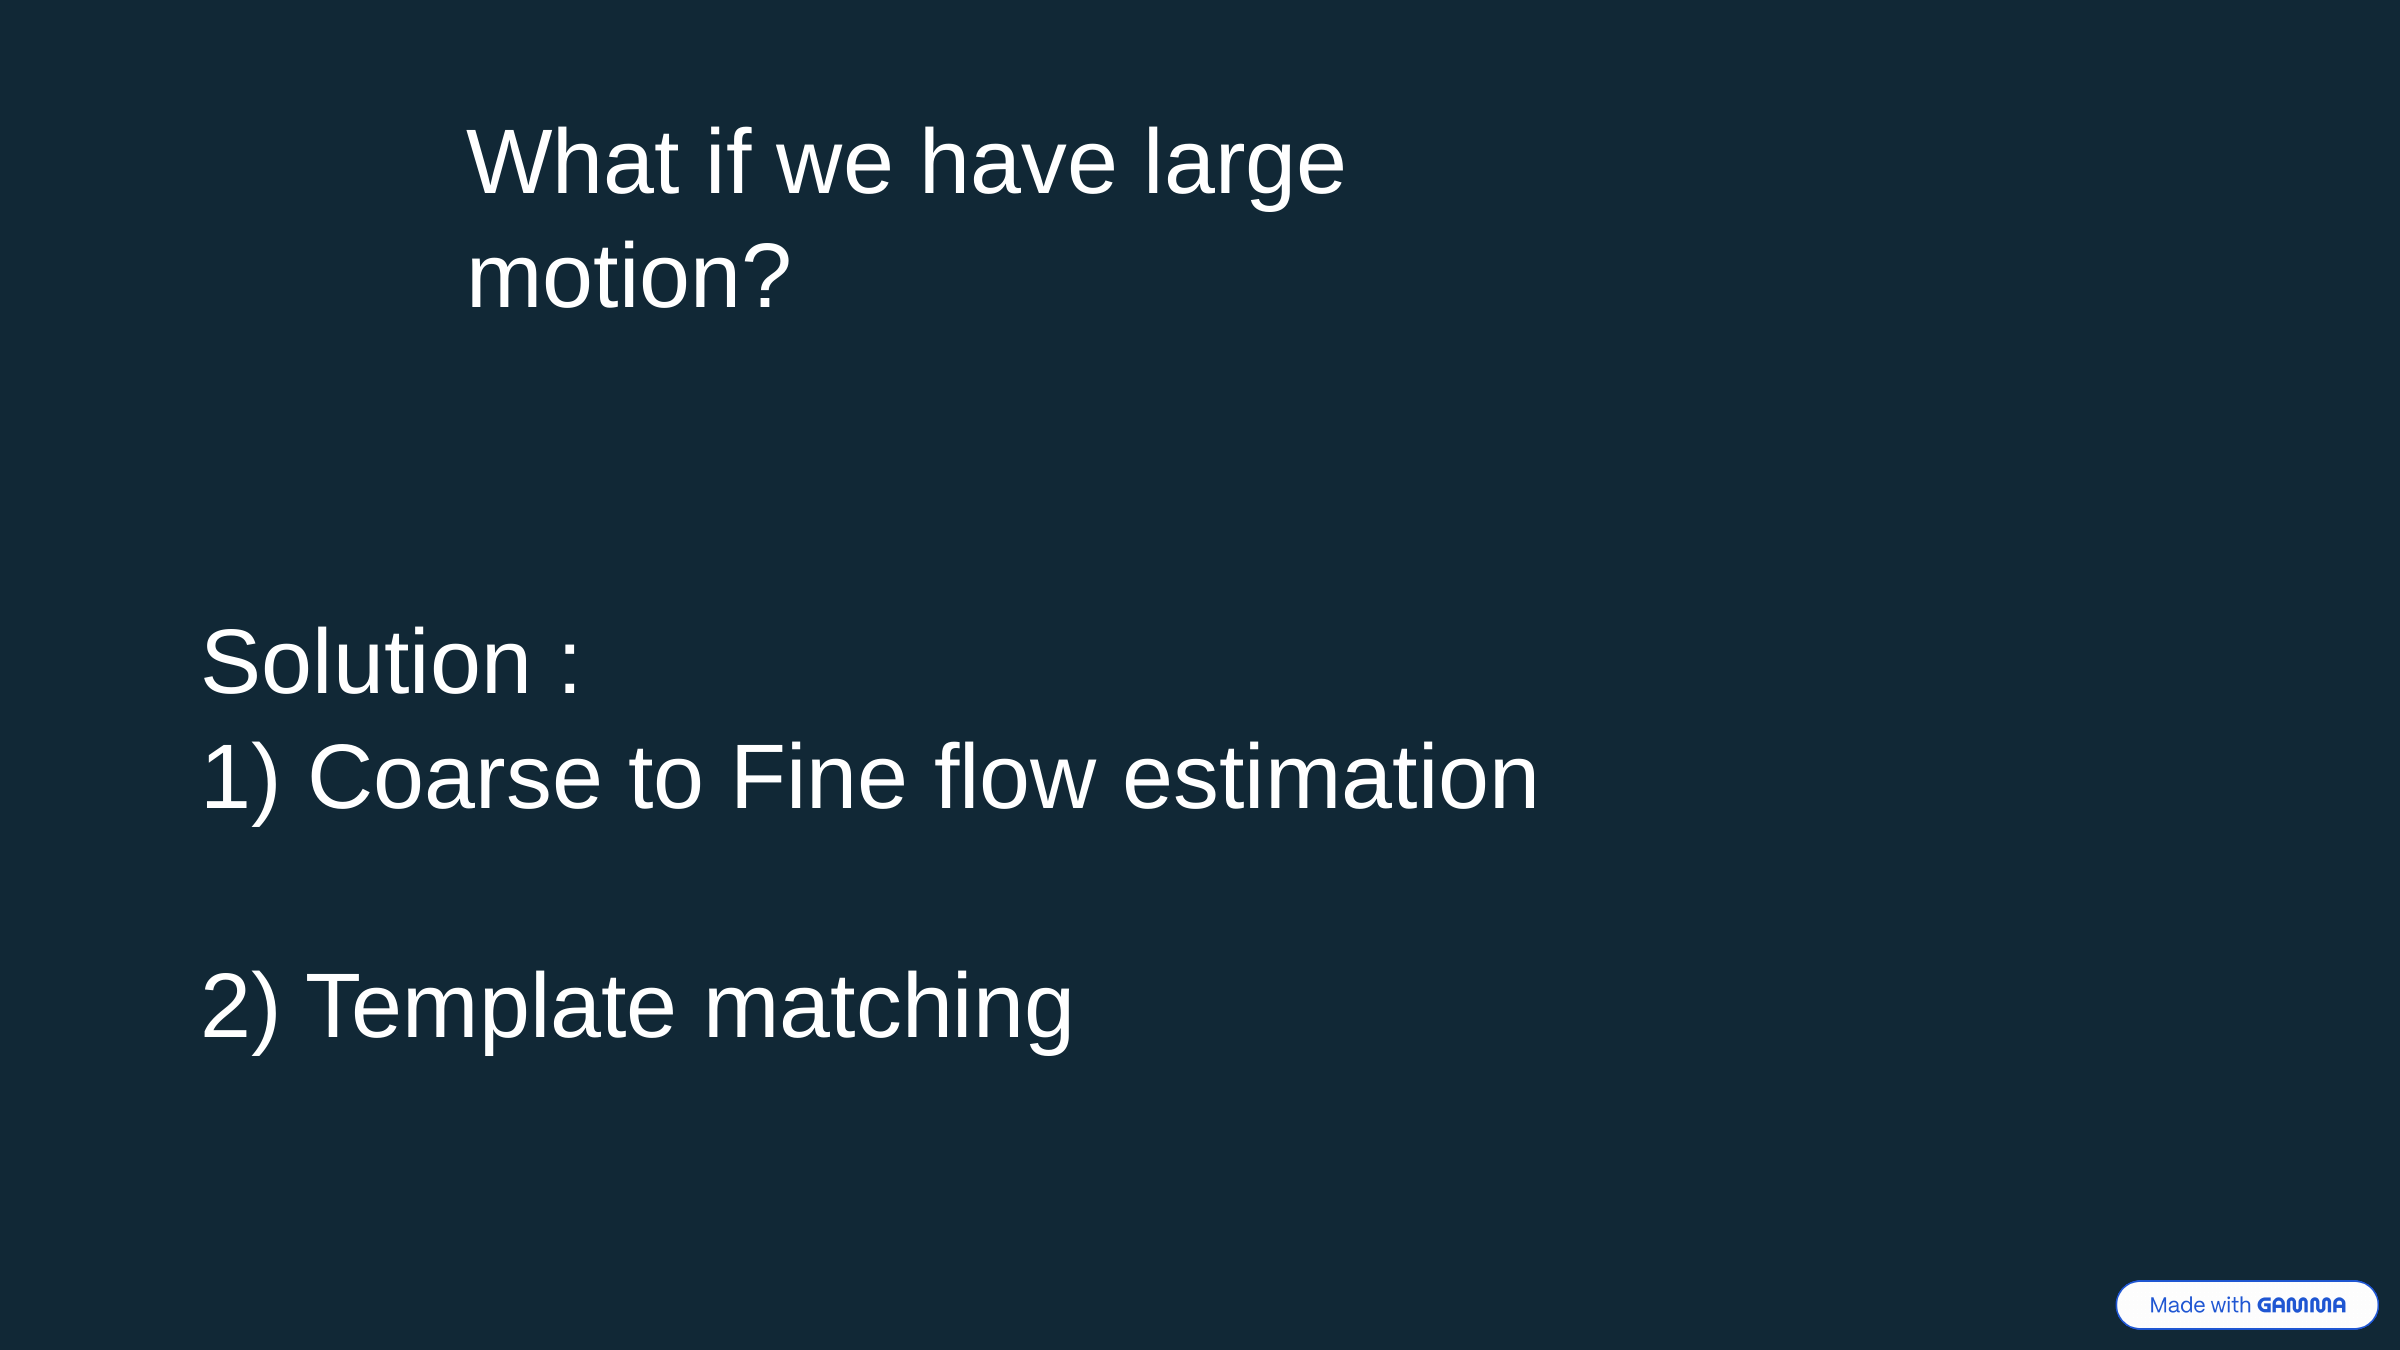

What if we have large motion?
Solution :
1) Coarse to Fine flow estimation

2) Template matching